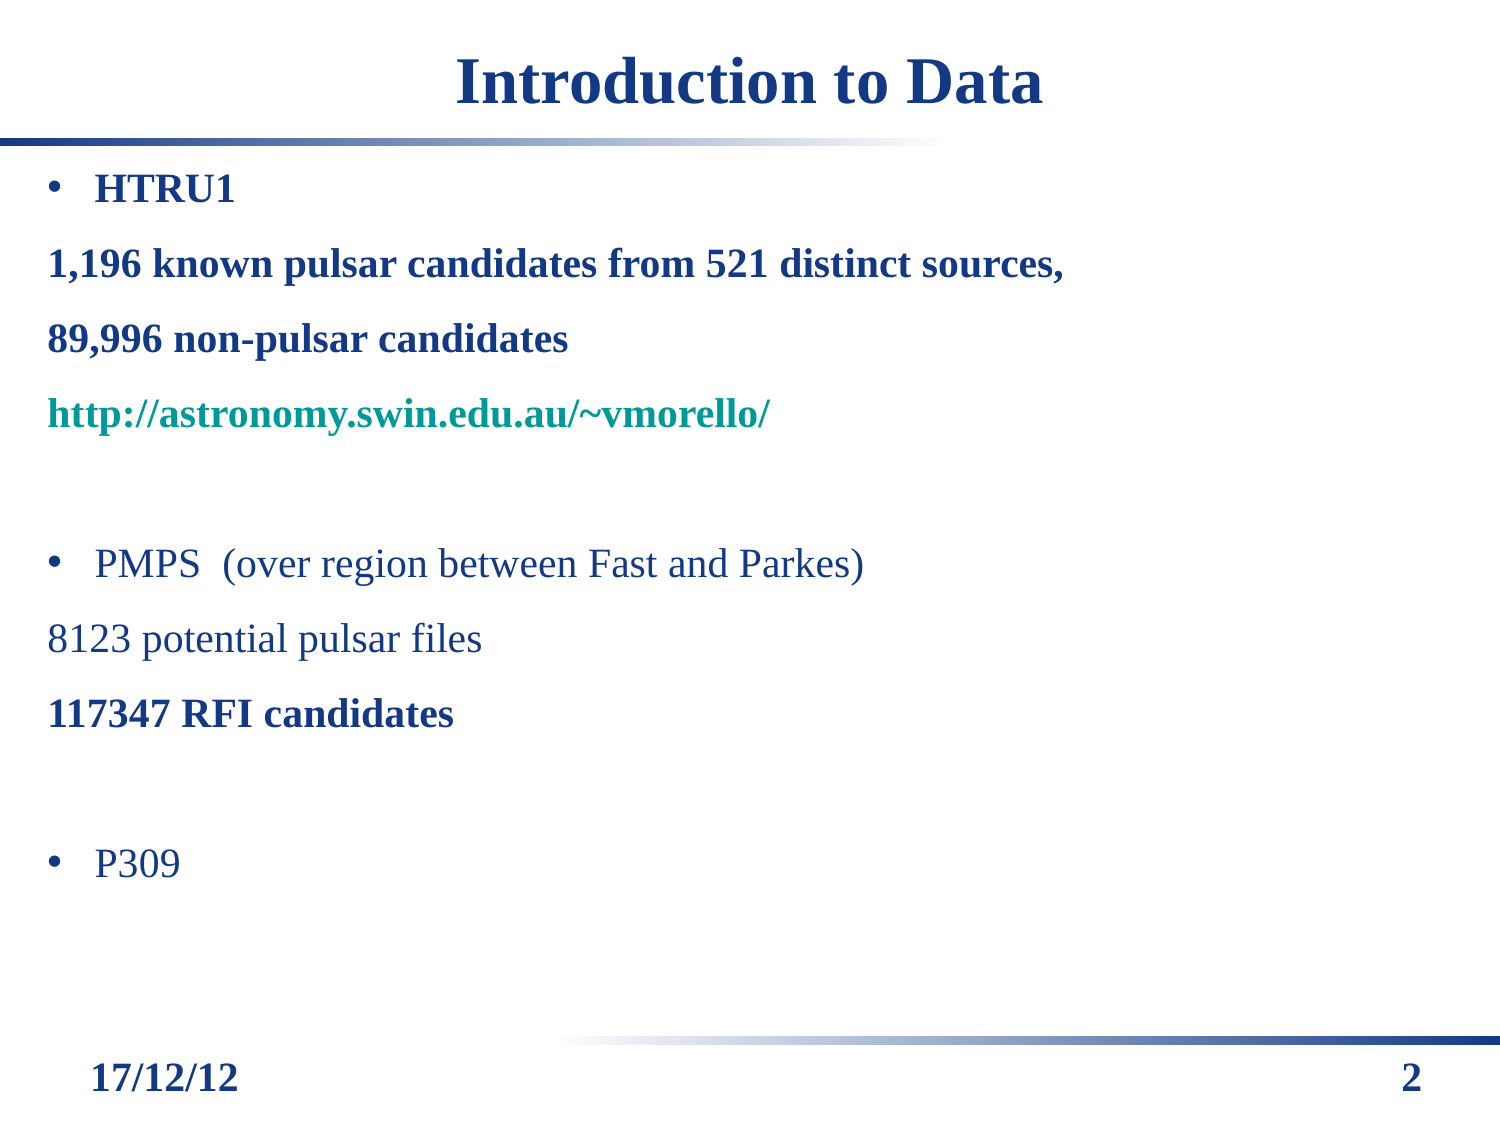

# Introduction to Data

HTRU1
1,196 known pulsar candidates from 521 distinct sources,
89,996 non-pulsar candidates
http://astronomy.swin.edu.au/~vmorello/

PMPS  (over region between Fast and Parkes)
8123 potential pulsar files
117347 RFI candidates

P309

17/12/12
2